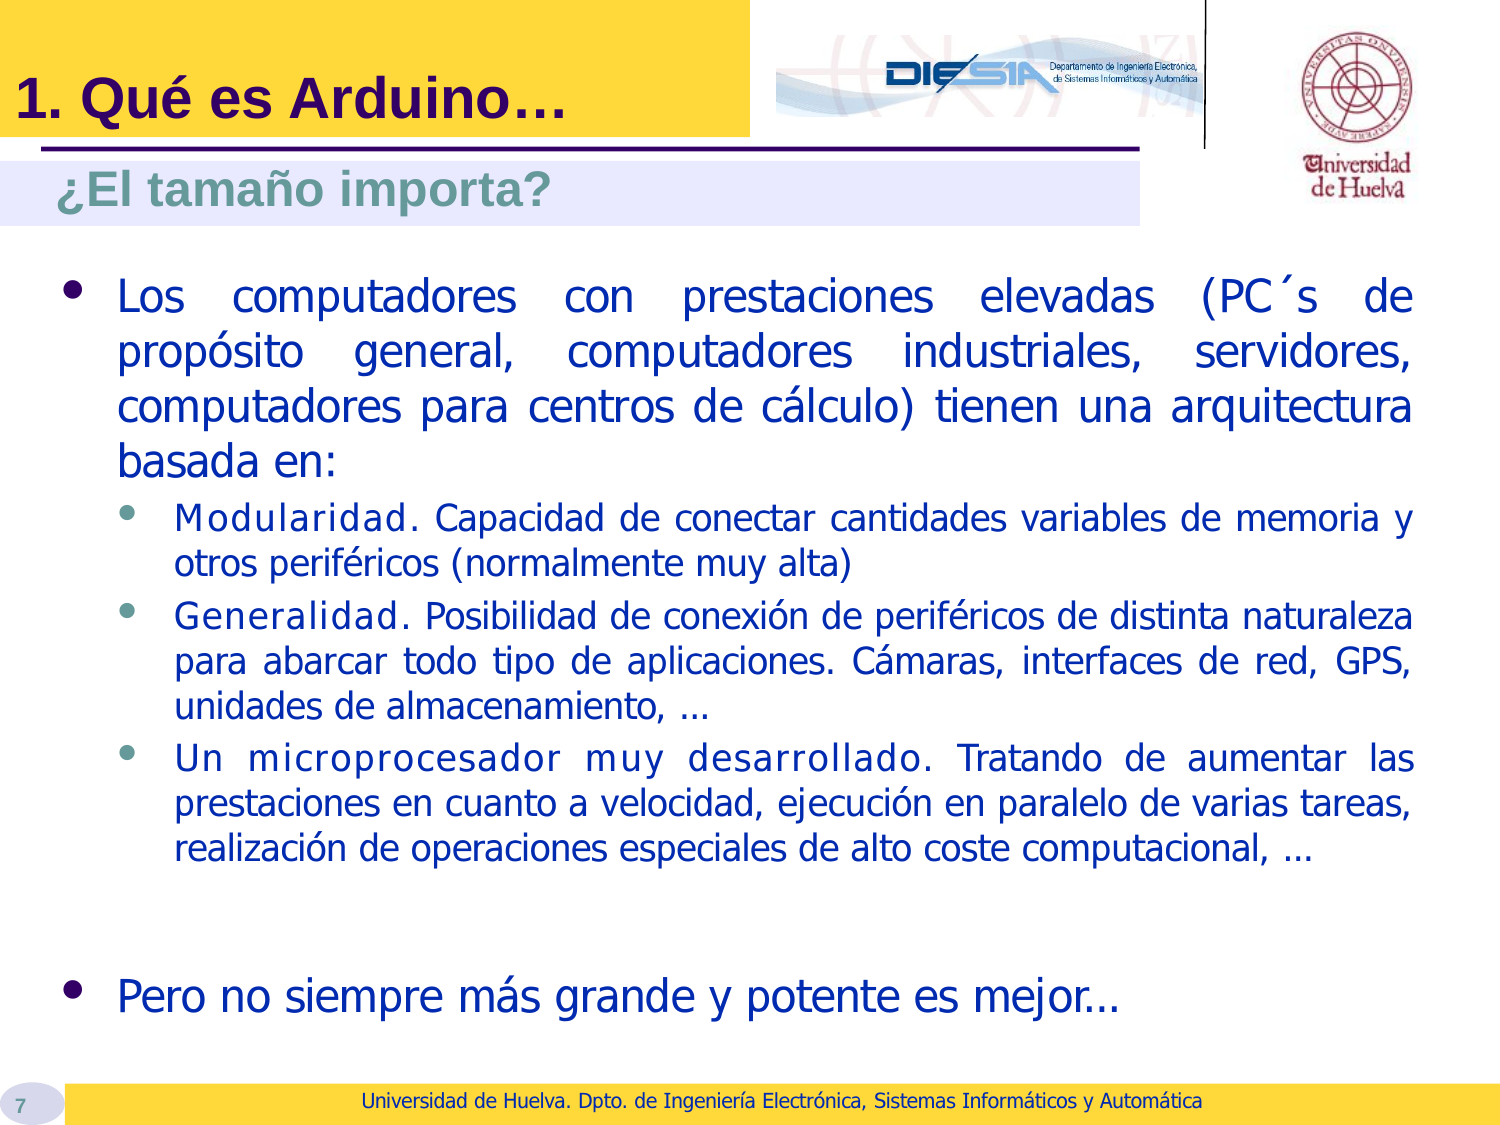

# 1. Qué es Arduino…
¿El tamaño importa?
Los computadores con prestaciones elevadas (PC´s de propósito general, computadores industriales, servidores, computadores para centros de cálculo) tienen una arquitectura basada en:
Modularidad. Capacidad de conectar cantidades variables de memoria y otros periféricos (normalmente muy alta)
Generalidad. Posibilidad de conexión de periféricos de distinta naturaleza para abarcar todo tipo de aplicaciones. Cámaras, interfaces de red, GPS, unidades de almacenamiento, …
Un microprocesador muy desarrollado. Tratando de aumentar las prestaciones en cuanto a velocidad, ejecución en paralelo de varias tareas, realización de operaciones especiales de alto coste computacional, …

Pero no siempre más grande y potente es mejor…